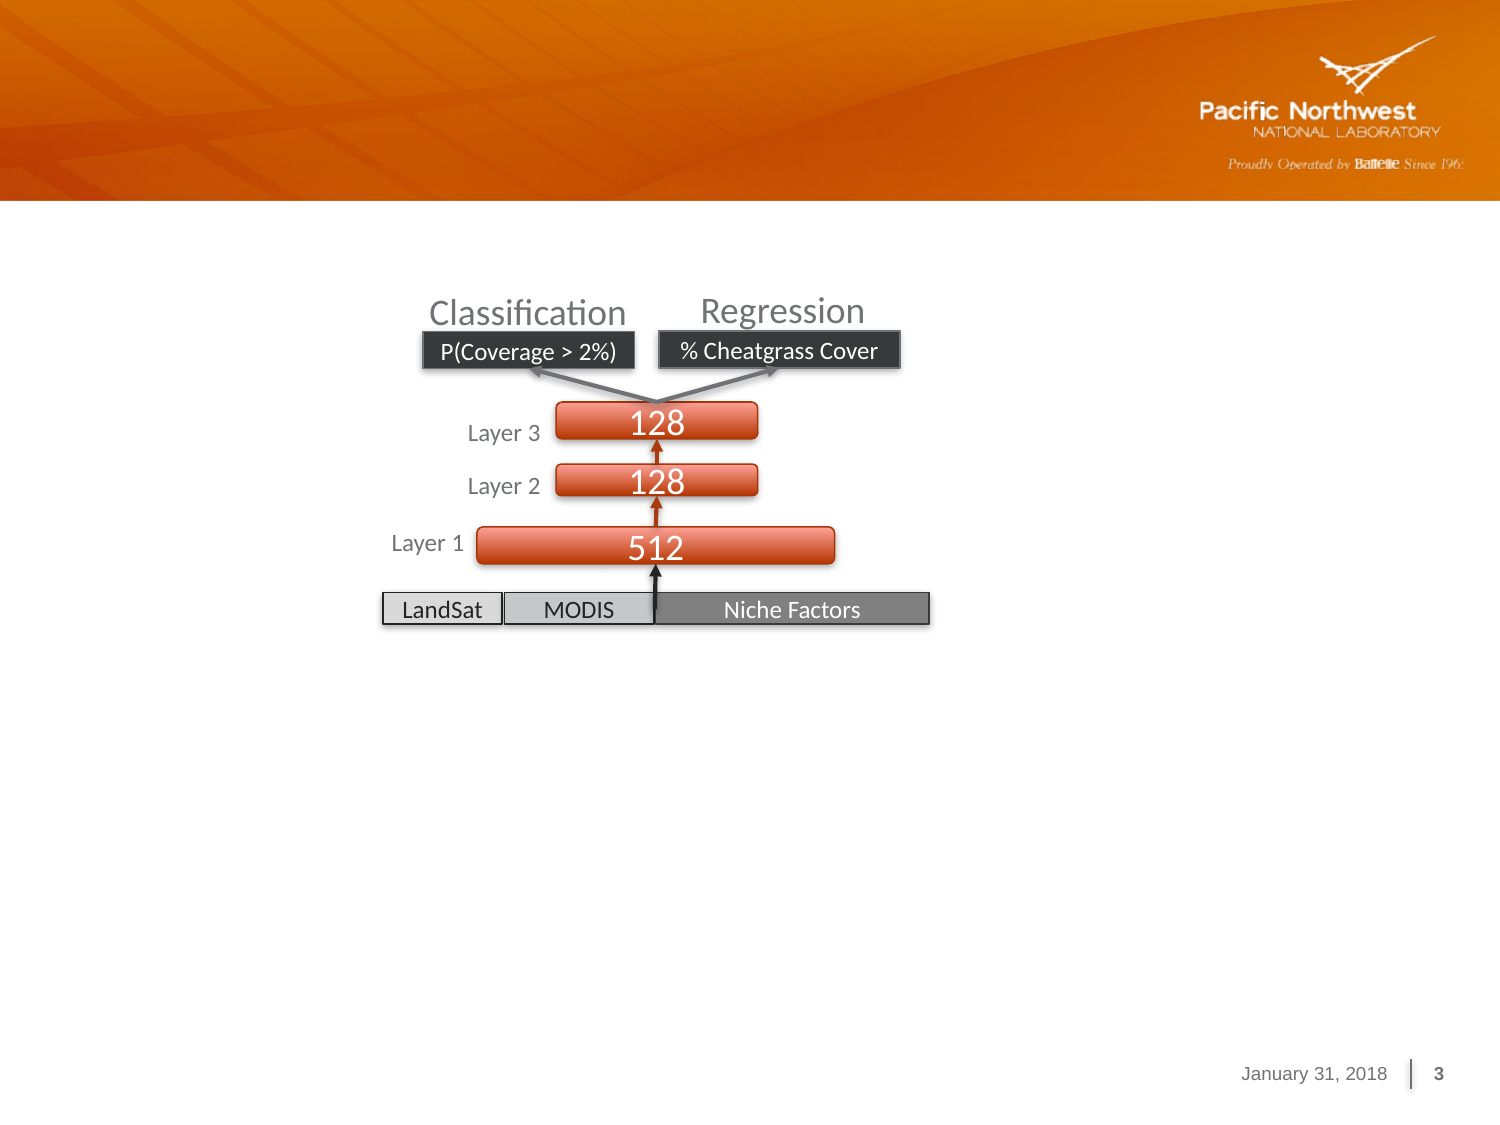

#
Regression
Classification
% Cheatgrass Cover
P(Coverage > 2%)
128
Layer 3
Layer 2
128
Layer 1
512
LandSat
MODIS
Niche Factors

January 31, 2018
3